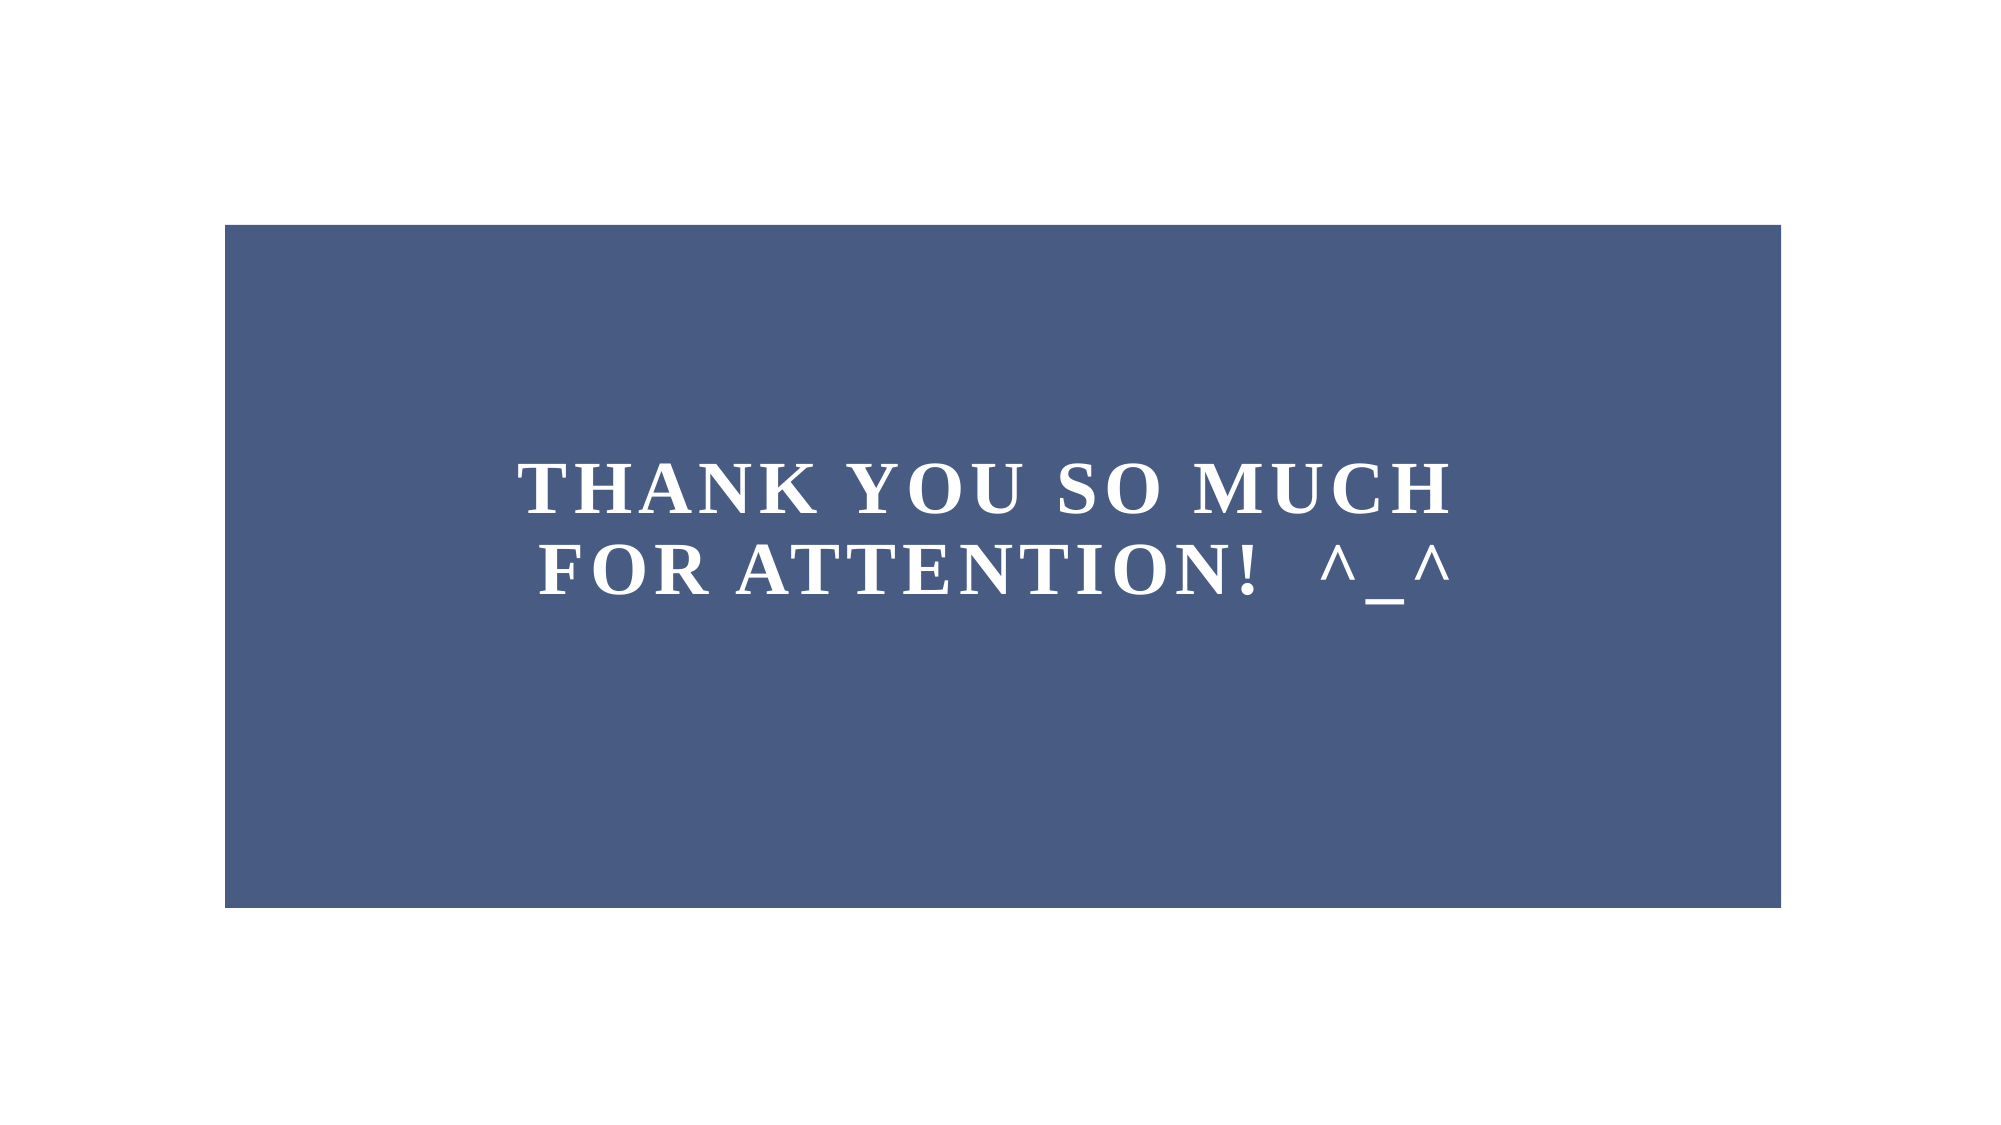

# Thank you so much for attention!  ^_^